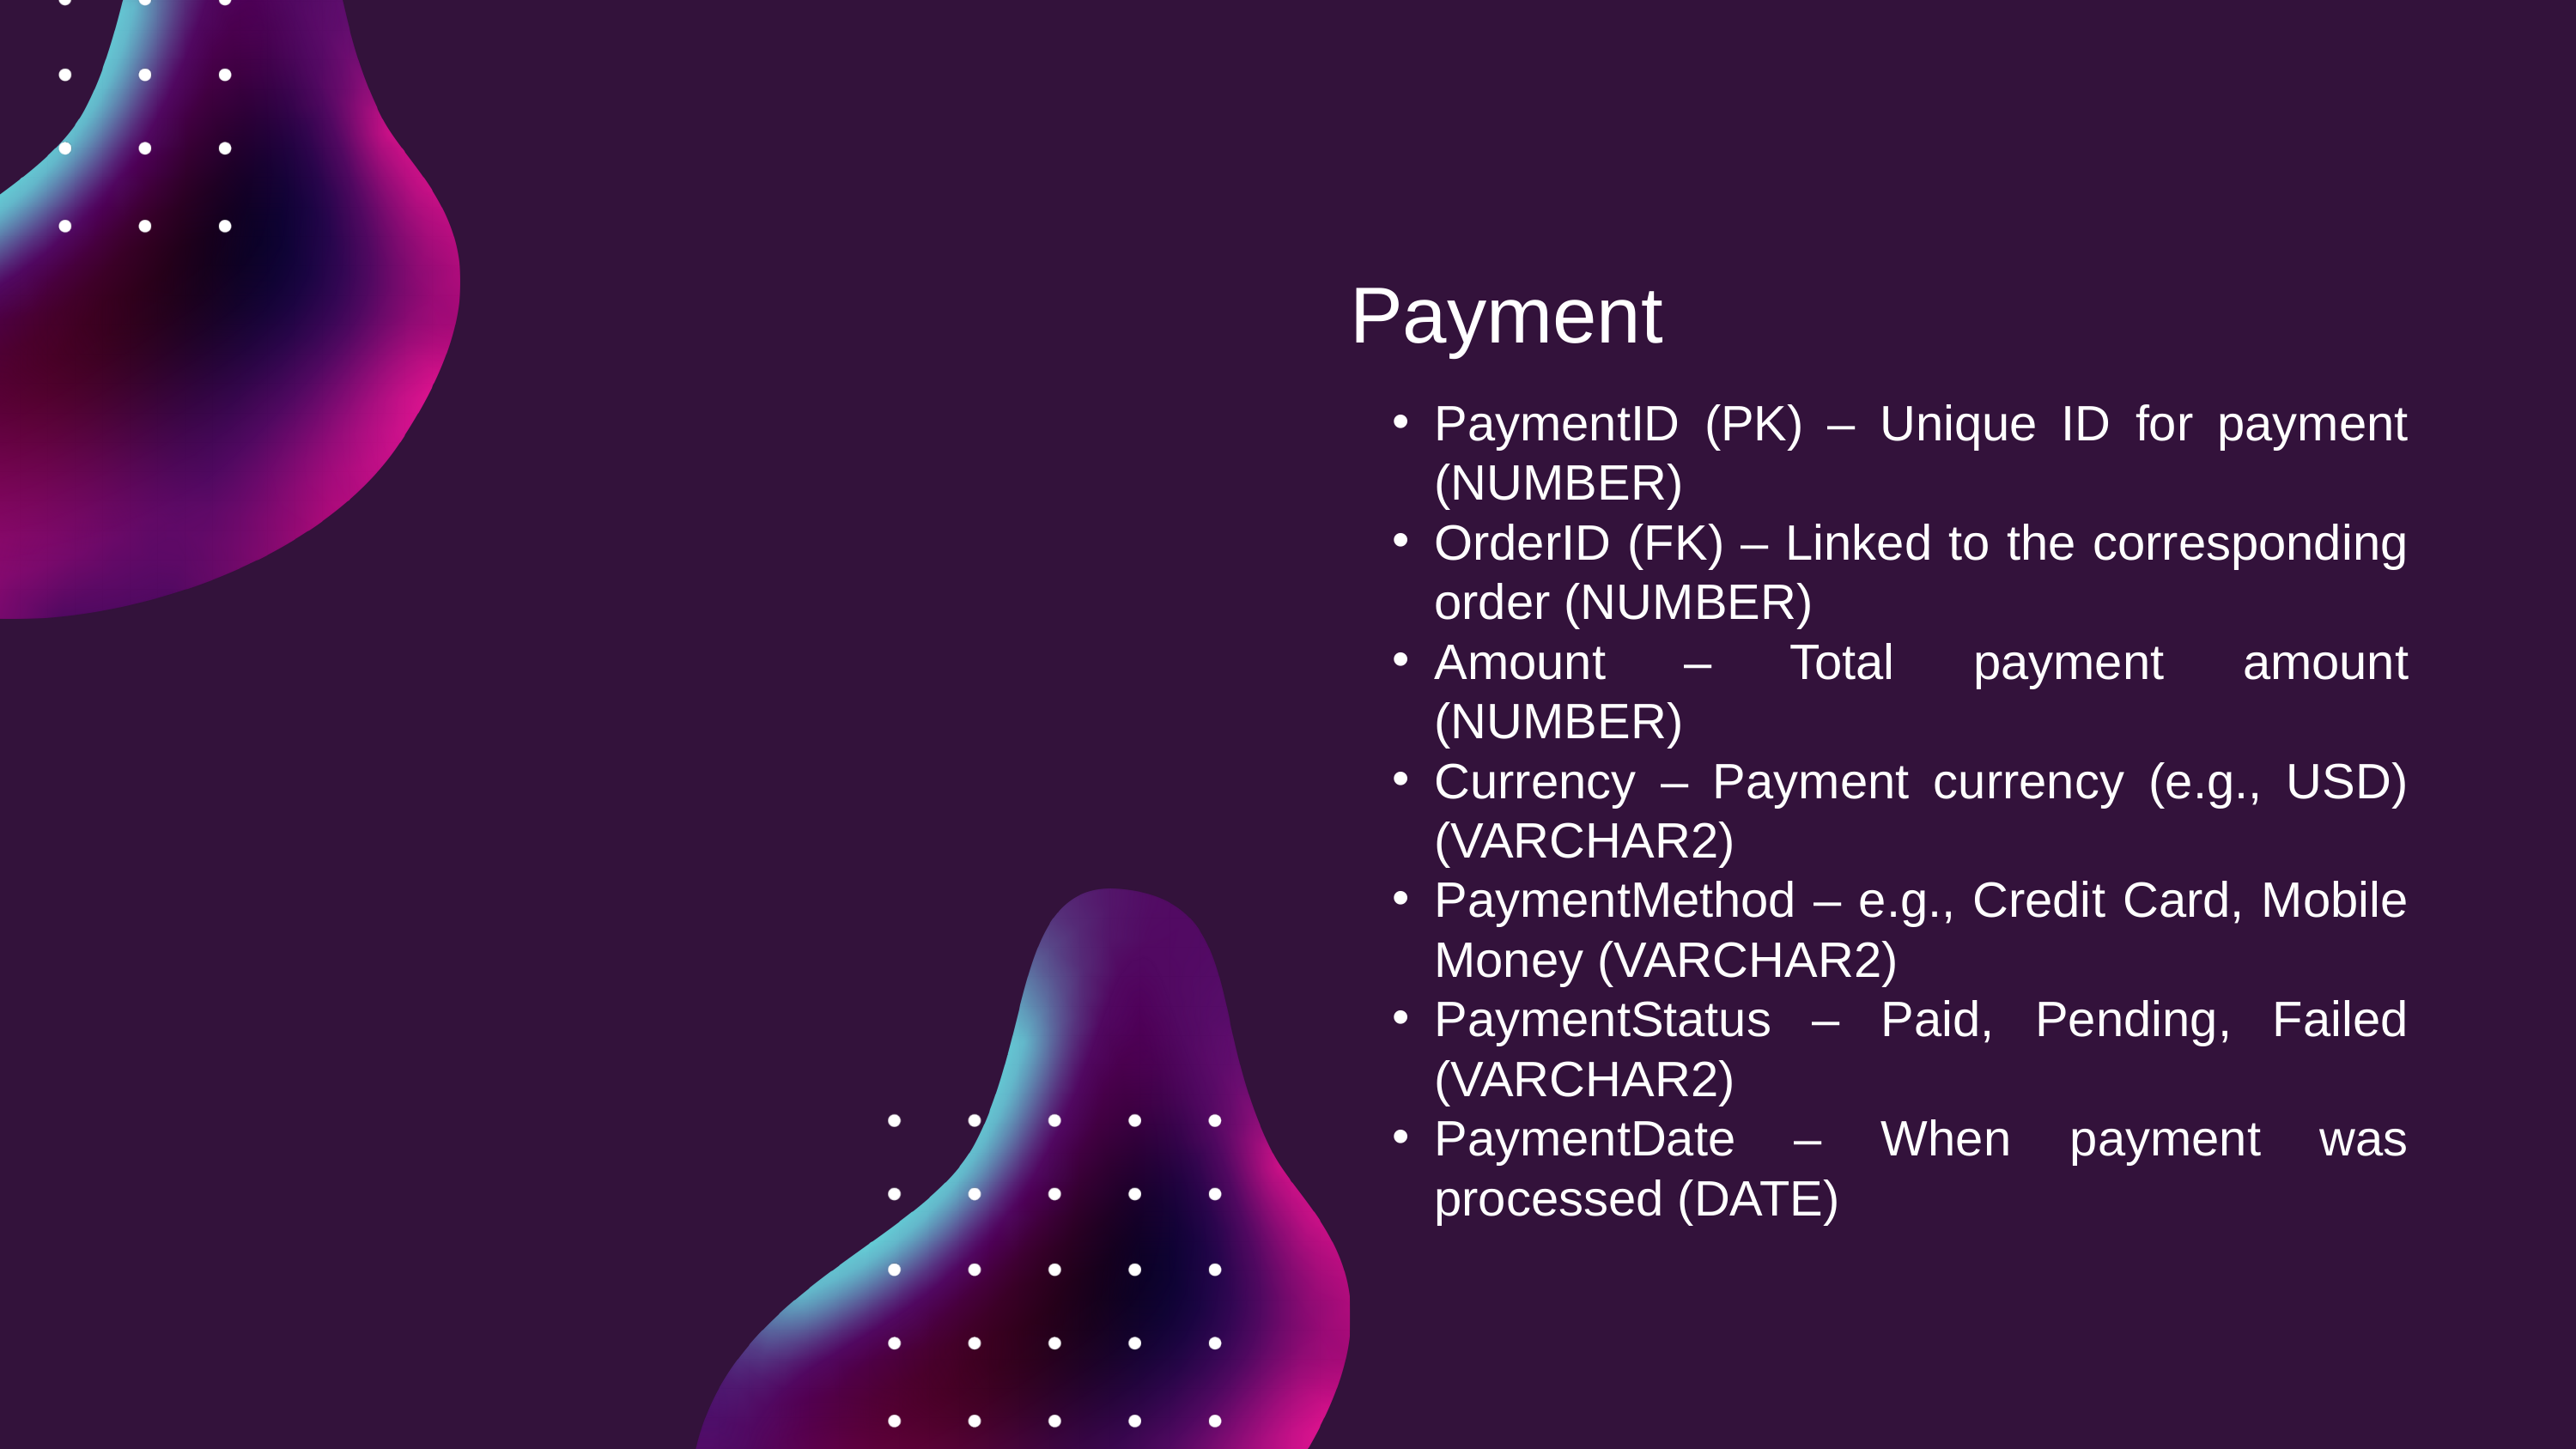

Payment
PaymentID (PK) – Unique ID for payment (NUMBER)
OrderID (FK) – Linked to the corresponding order (NUMBER)
Amount – Total payment amount (NUMBER)
Currency – Payment currency (e.g., USD) (VARCHAR2)
PaymentMethod – e.g., Credit Card, Mobile Money (VARCHAR2)
PaymentStatus – Paid, Pending, Failed (VARCHAR2)
PaymentDate – When payment was processed (DATE)